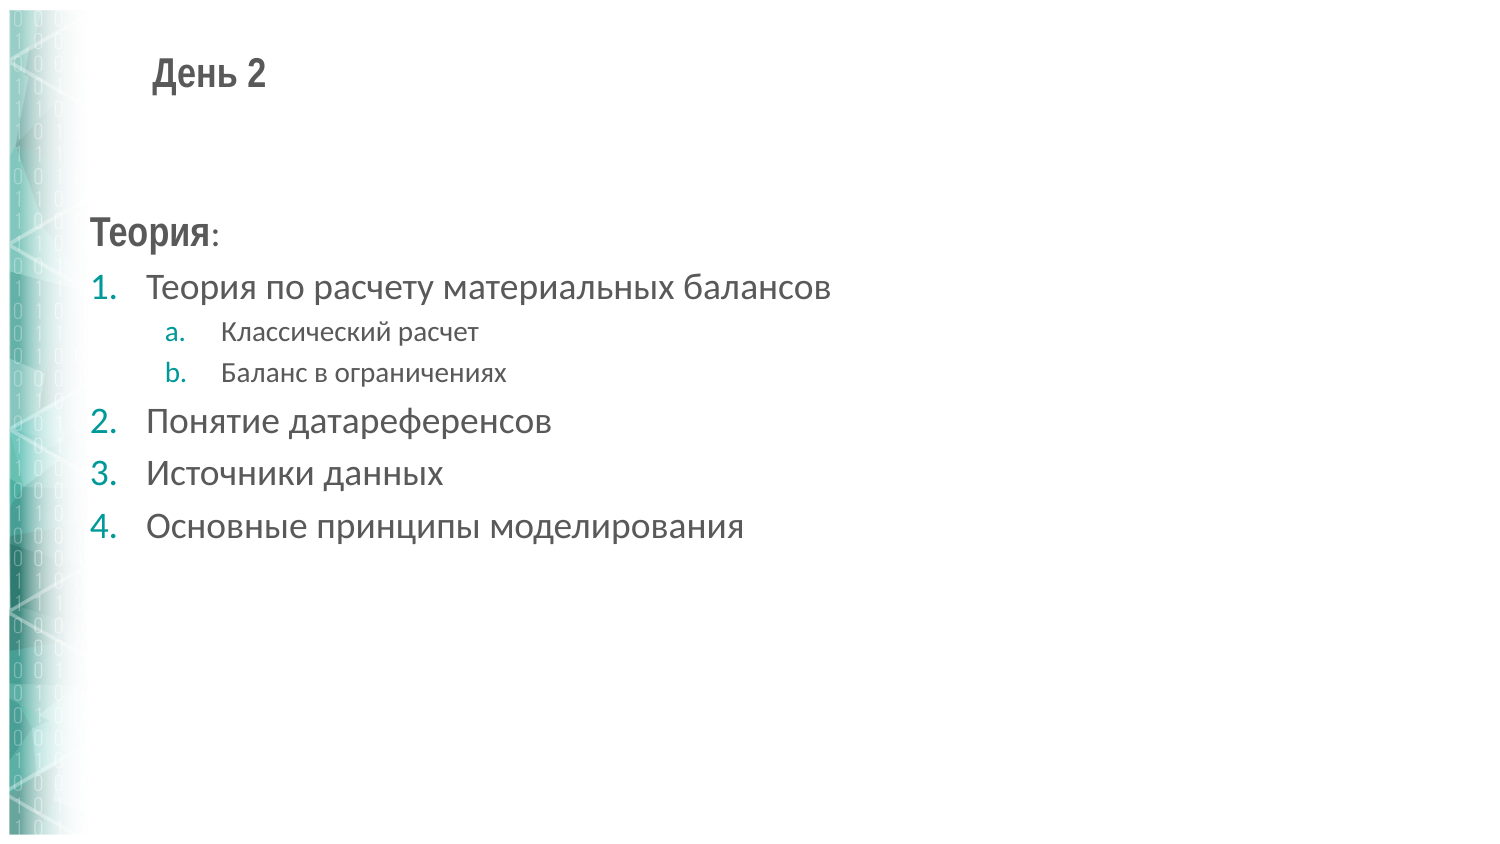

# День 2
Теория:
Теория по расчету материальных балансов
Классический расчет
Баланс в ограничениях
Понятие датареференсов
Источники данных
Основные принципы моделирования